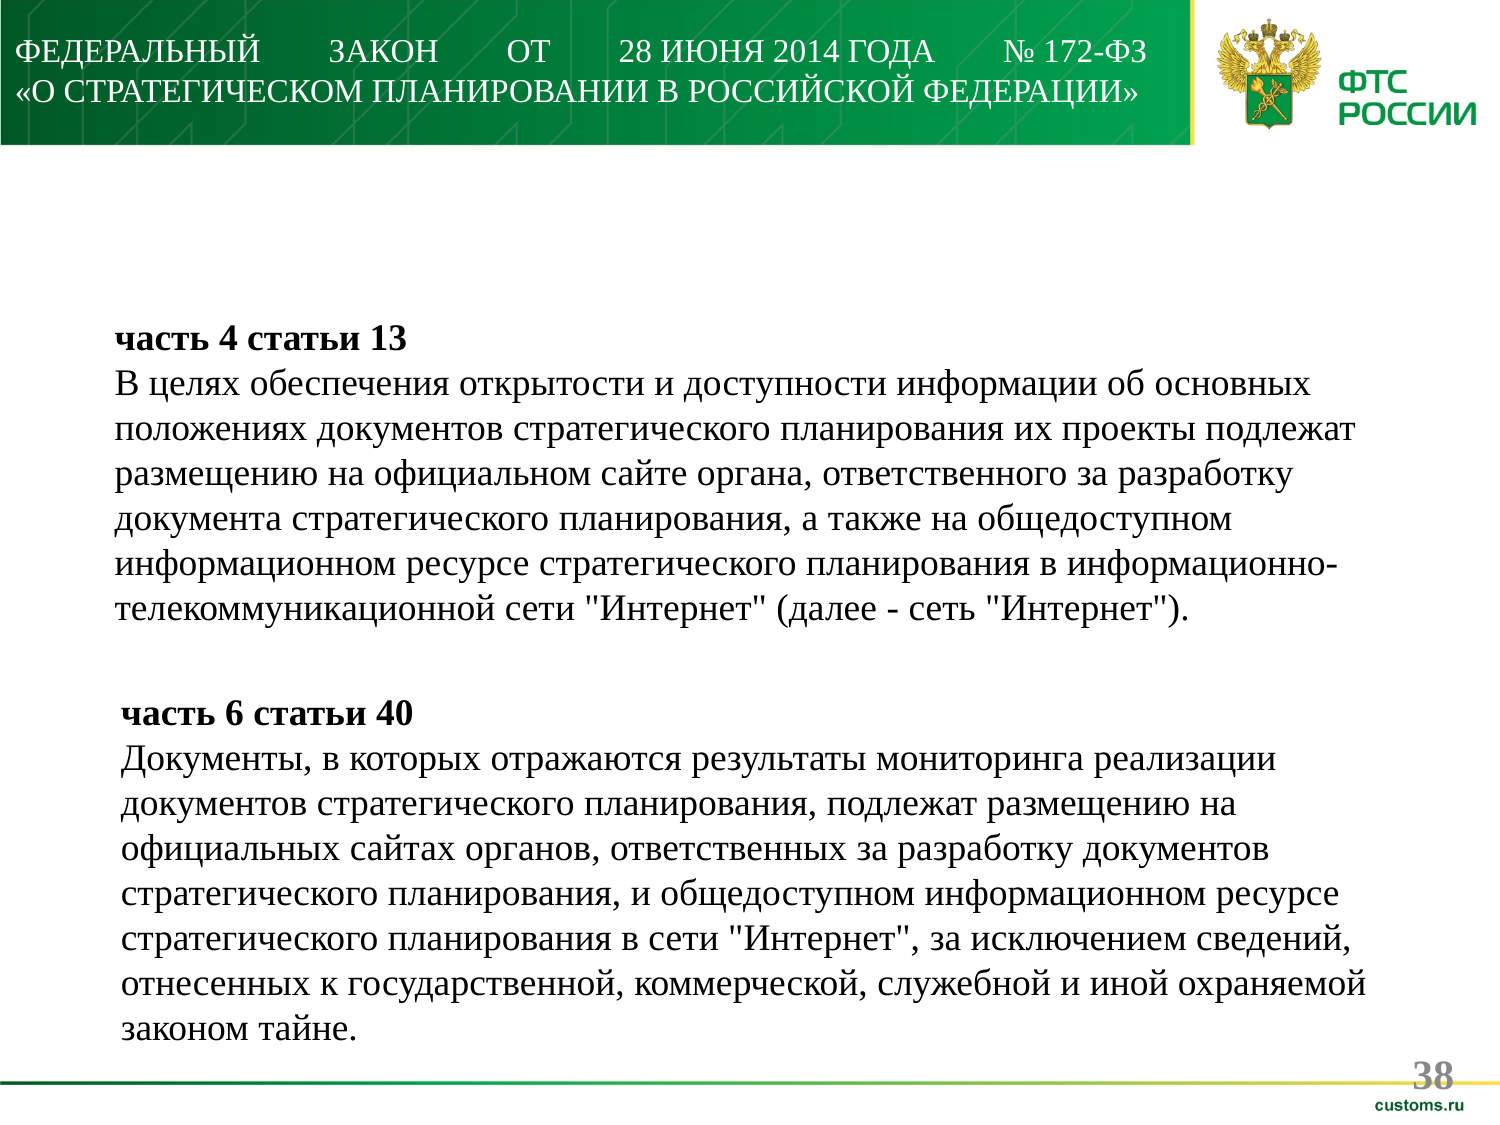

ФЕДЕРАЛЬНЫЙ ЗАКОН ОТ 28 ИЮНЯ 2014 ГОДА № 172-ФЗ
«О СТРАТЕГИЧЕСКОМ ПЛАНИРОВАНИИ В РОССИЙСКОЙ ФЕДЕРАЦИИ»
часть 4 статьи 13
В целях обеспечения открытости и доступности информации об основных положениях документов стратегического планирования их проекты подлежат размещению на официальном сайте органа, ответственного за разработку документа стратегического планирования, а также на общедоступном информационном ресурсе стратегического планирования в информационно-телекоммуникационной сети "Интернет" (далее - сеть "Интернет").
часть 6 статьи 40
Документы, в которых отражаются результаты мониторинга реализации документов стратегического планирования, подлежат размещению на официальных сайтах органов, ответственных за разработку документов стратегического планирования, и общедоступном информационном ресурсе стратегического планирования в сети "Интернет", за исключением сведений, отнесенных к государственной, коммерческой, служебной и иной охраняемой законом тайне.
38